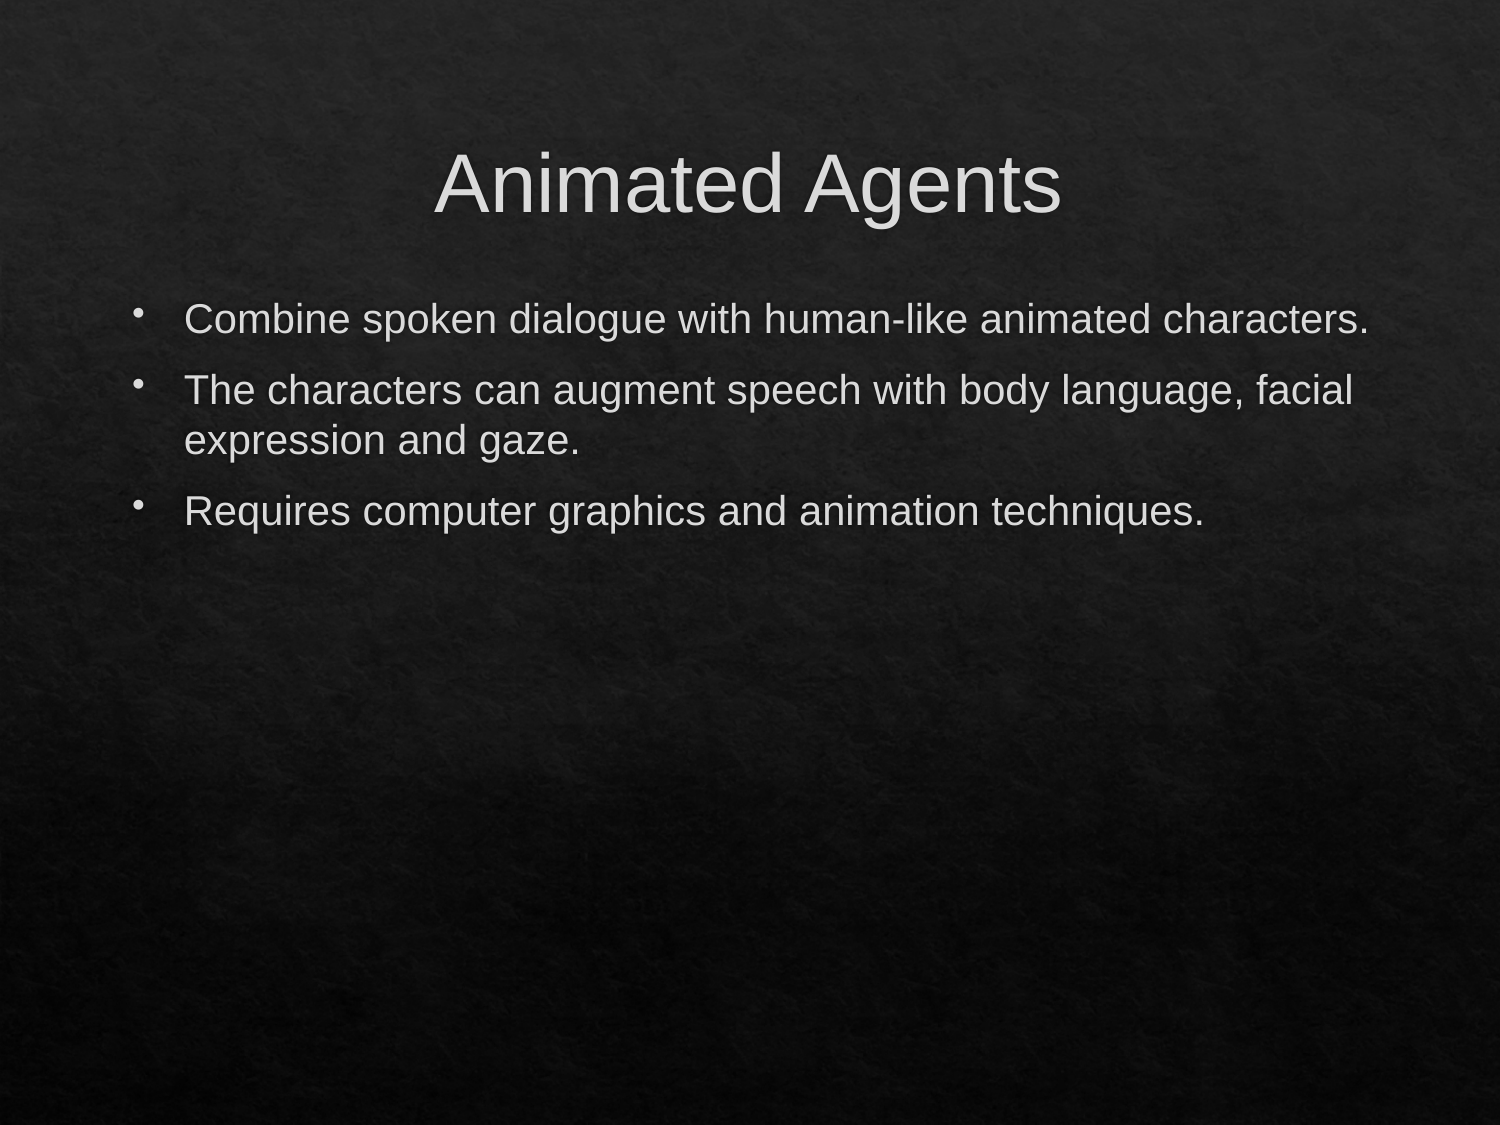

# Animated Agents
Combine spoken dialogue with human-like animated characters.
The characters can augment speech with body language, facial expression and gaze.
Requires computer graphics and animation techniques.